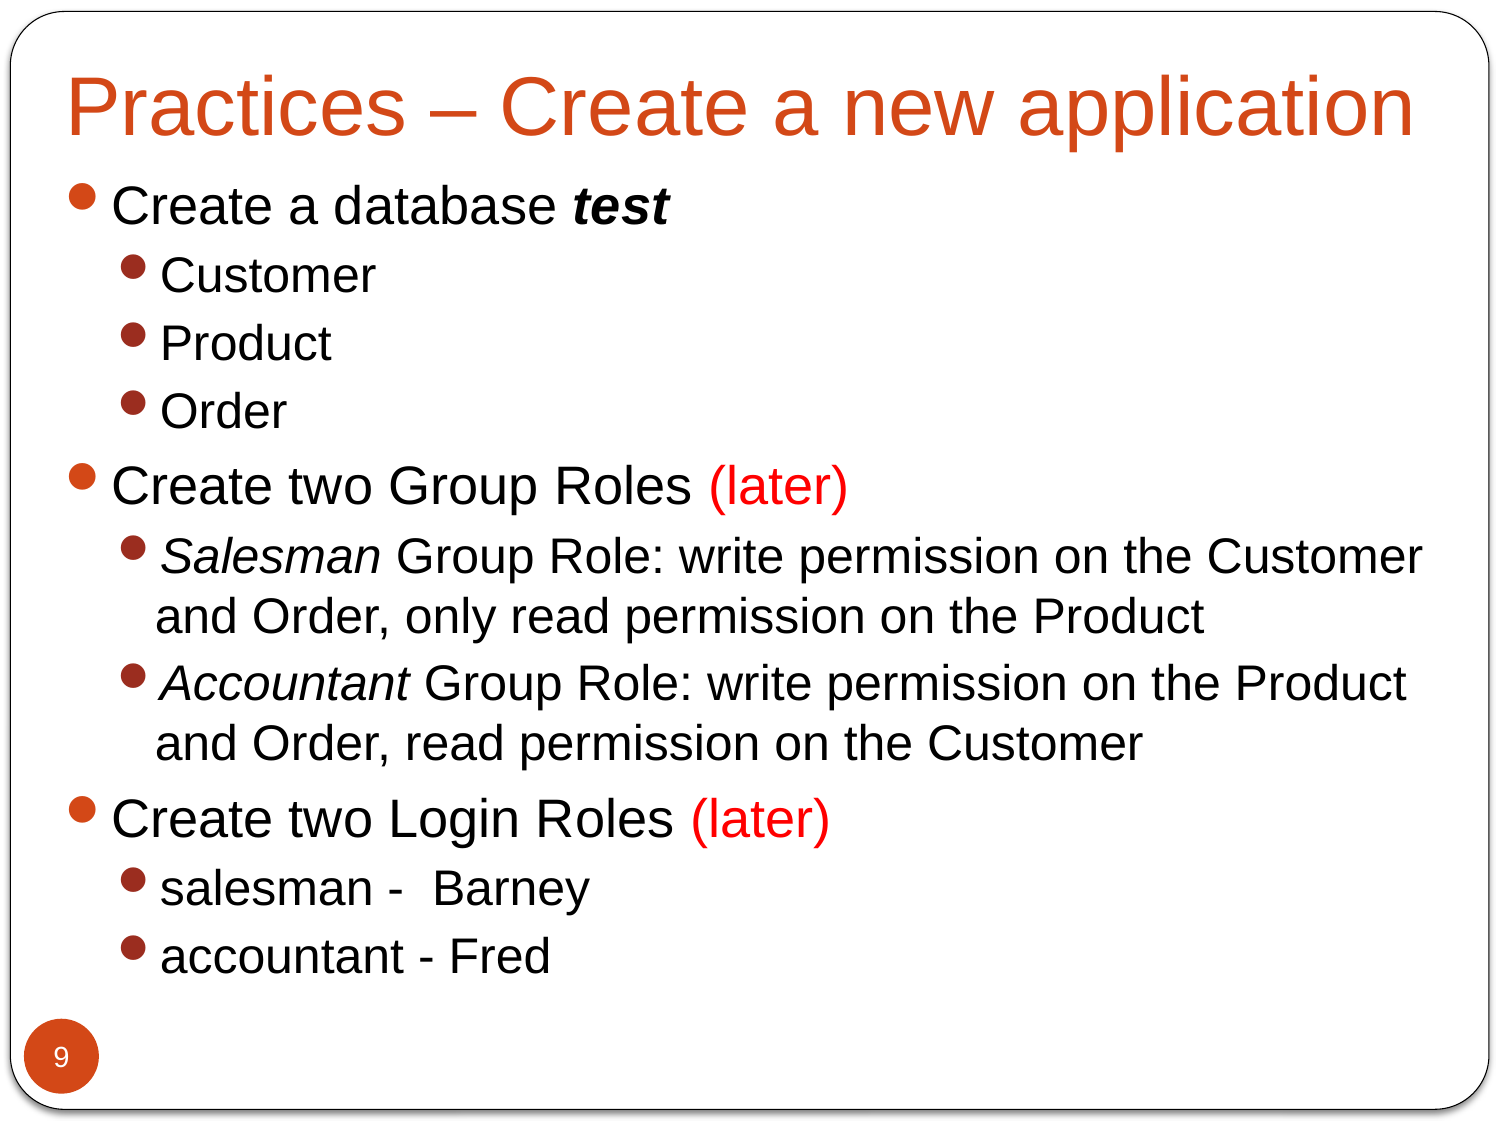

# Practices – Create a new application
Create a database test
Customer
Product
Order
Create two Group Roles (later)
Salesman Group Role: write permission on the Customer and Order, only read permission on the Product
Accountant Group Role: write permission on the Product and Order, read permission on the Customer
Create two Login Roles (later)
salesman -  Barney
accountant - Fred

9